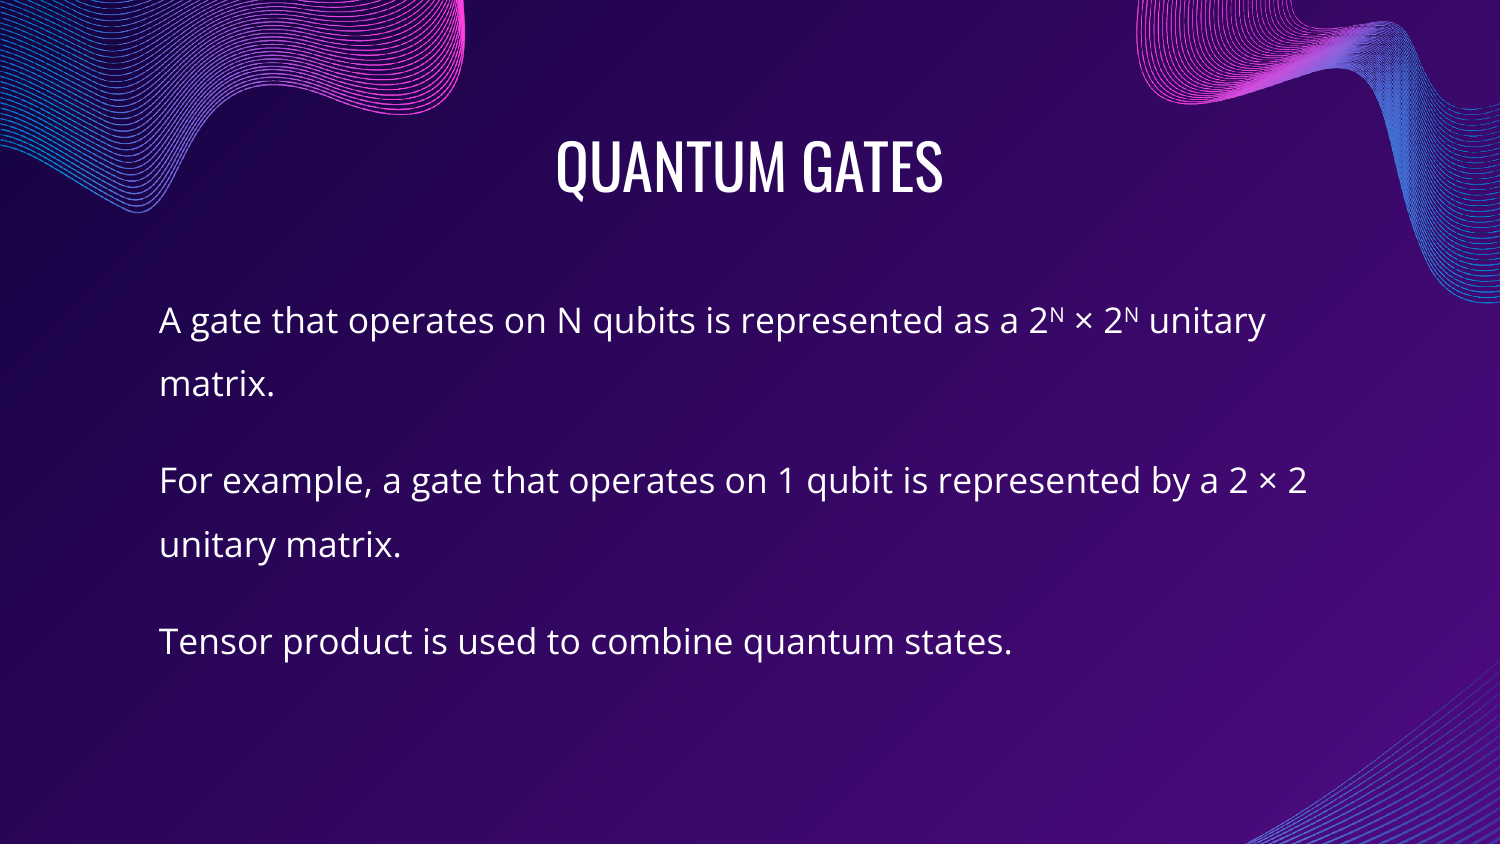

QUANTUM GATES
A gate that operates on N qubits is represented as a 2N × 2N unitary matrix.
For example, a gate that operates on 1 qubit is represented by a 2 × 2 unitary matrix.
Tensor product is used to combine quantum states.